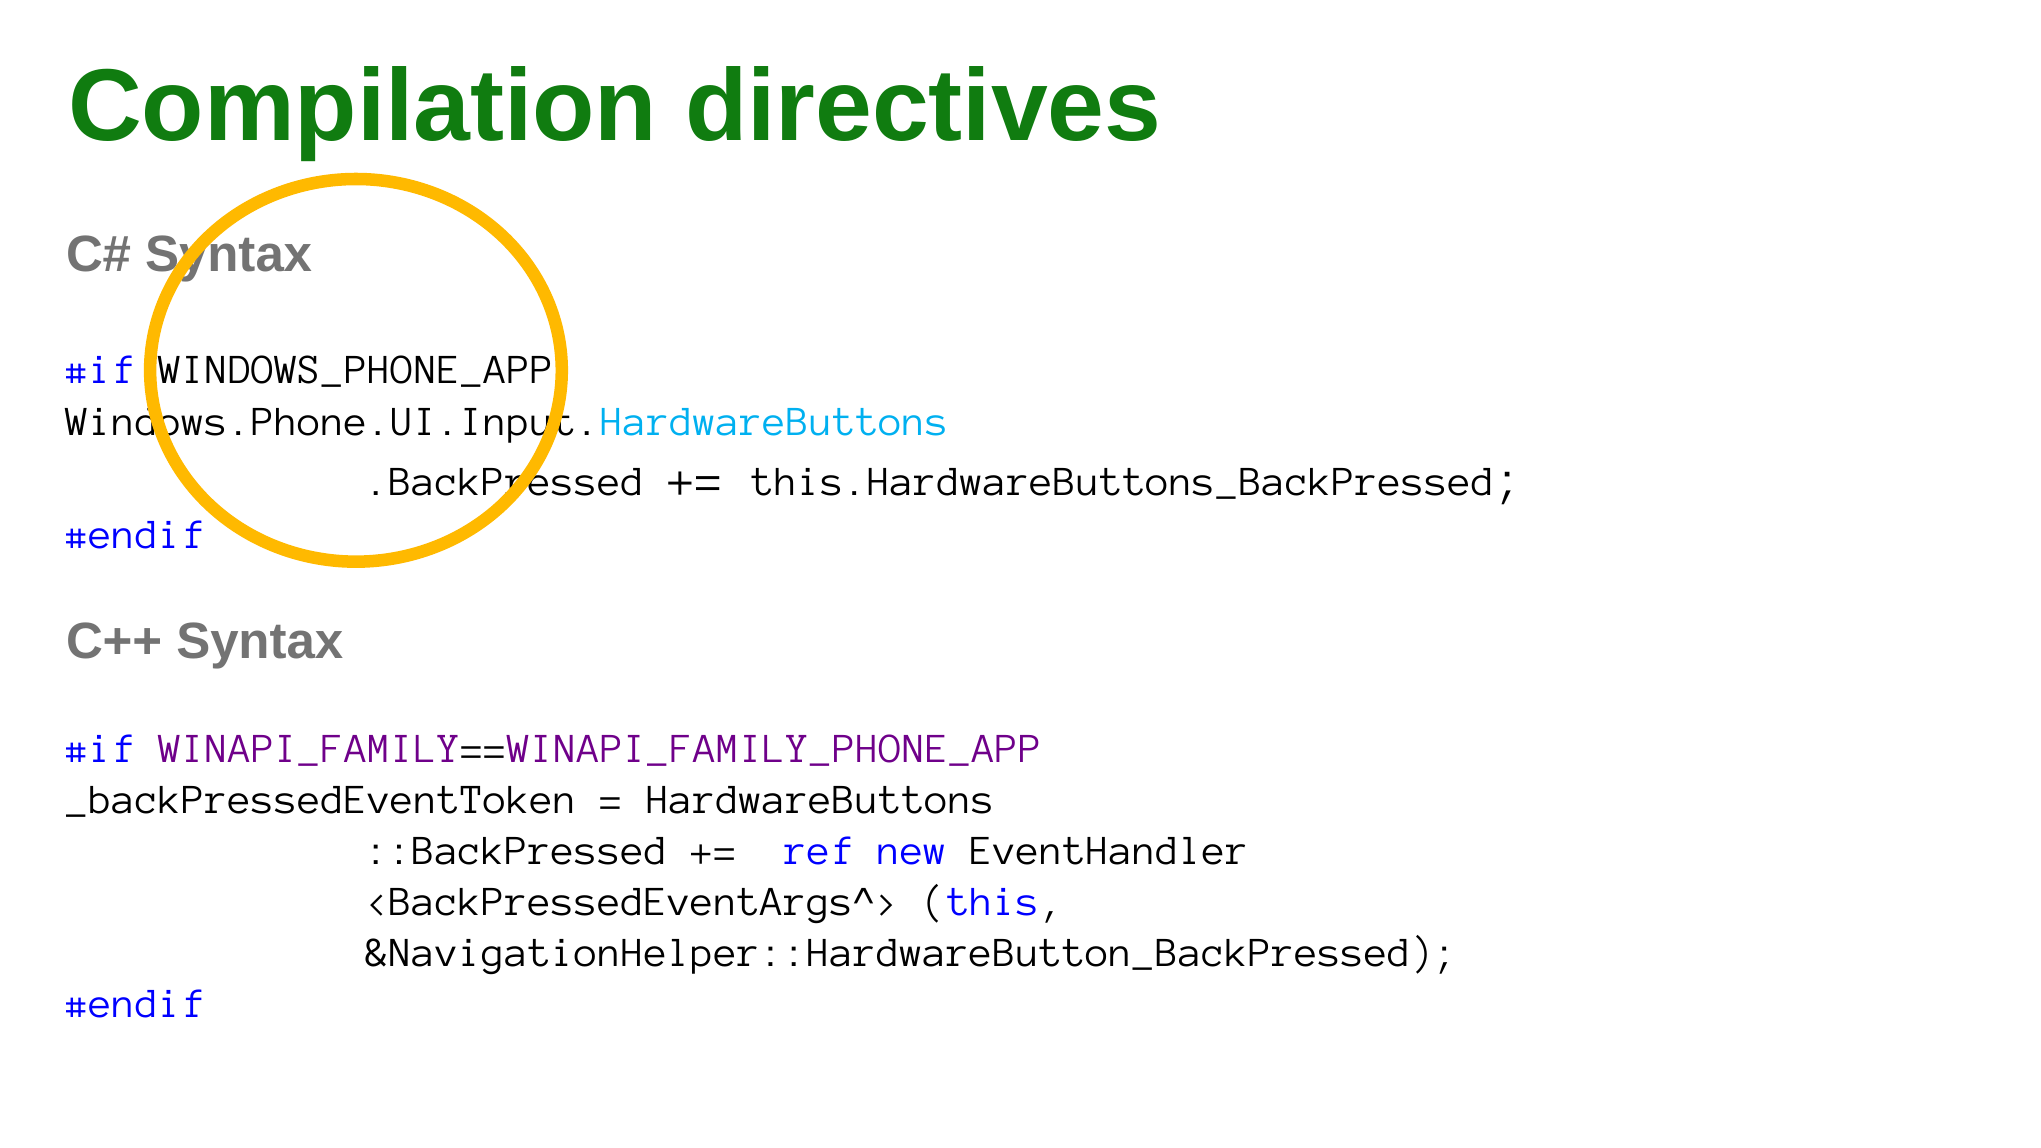

Compilation directives

C# Syntax

#if WINDOWS_PHONE_APP							 			Windows.Phone.UI.Input.HardwareButtons
		.BackPressed += this.HardwareButtons_BackPressed;
#endif

C++ Syntax

#if WINAPI_FAMILY==WINAPI_FAMILY_PHONE_APP							_backPressedEventToken = HardwareButtons
		::BackPressed +=  ref new EventHandler 							<BackPressedEventArgs^> (this,
		&NavigationHelper::HardwareButton_BackPressed);
#endif